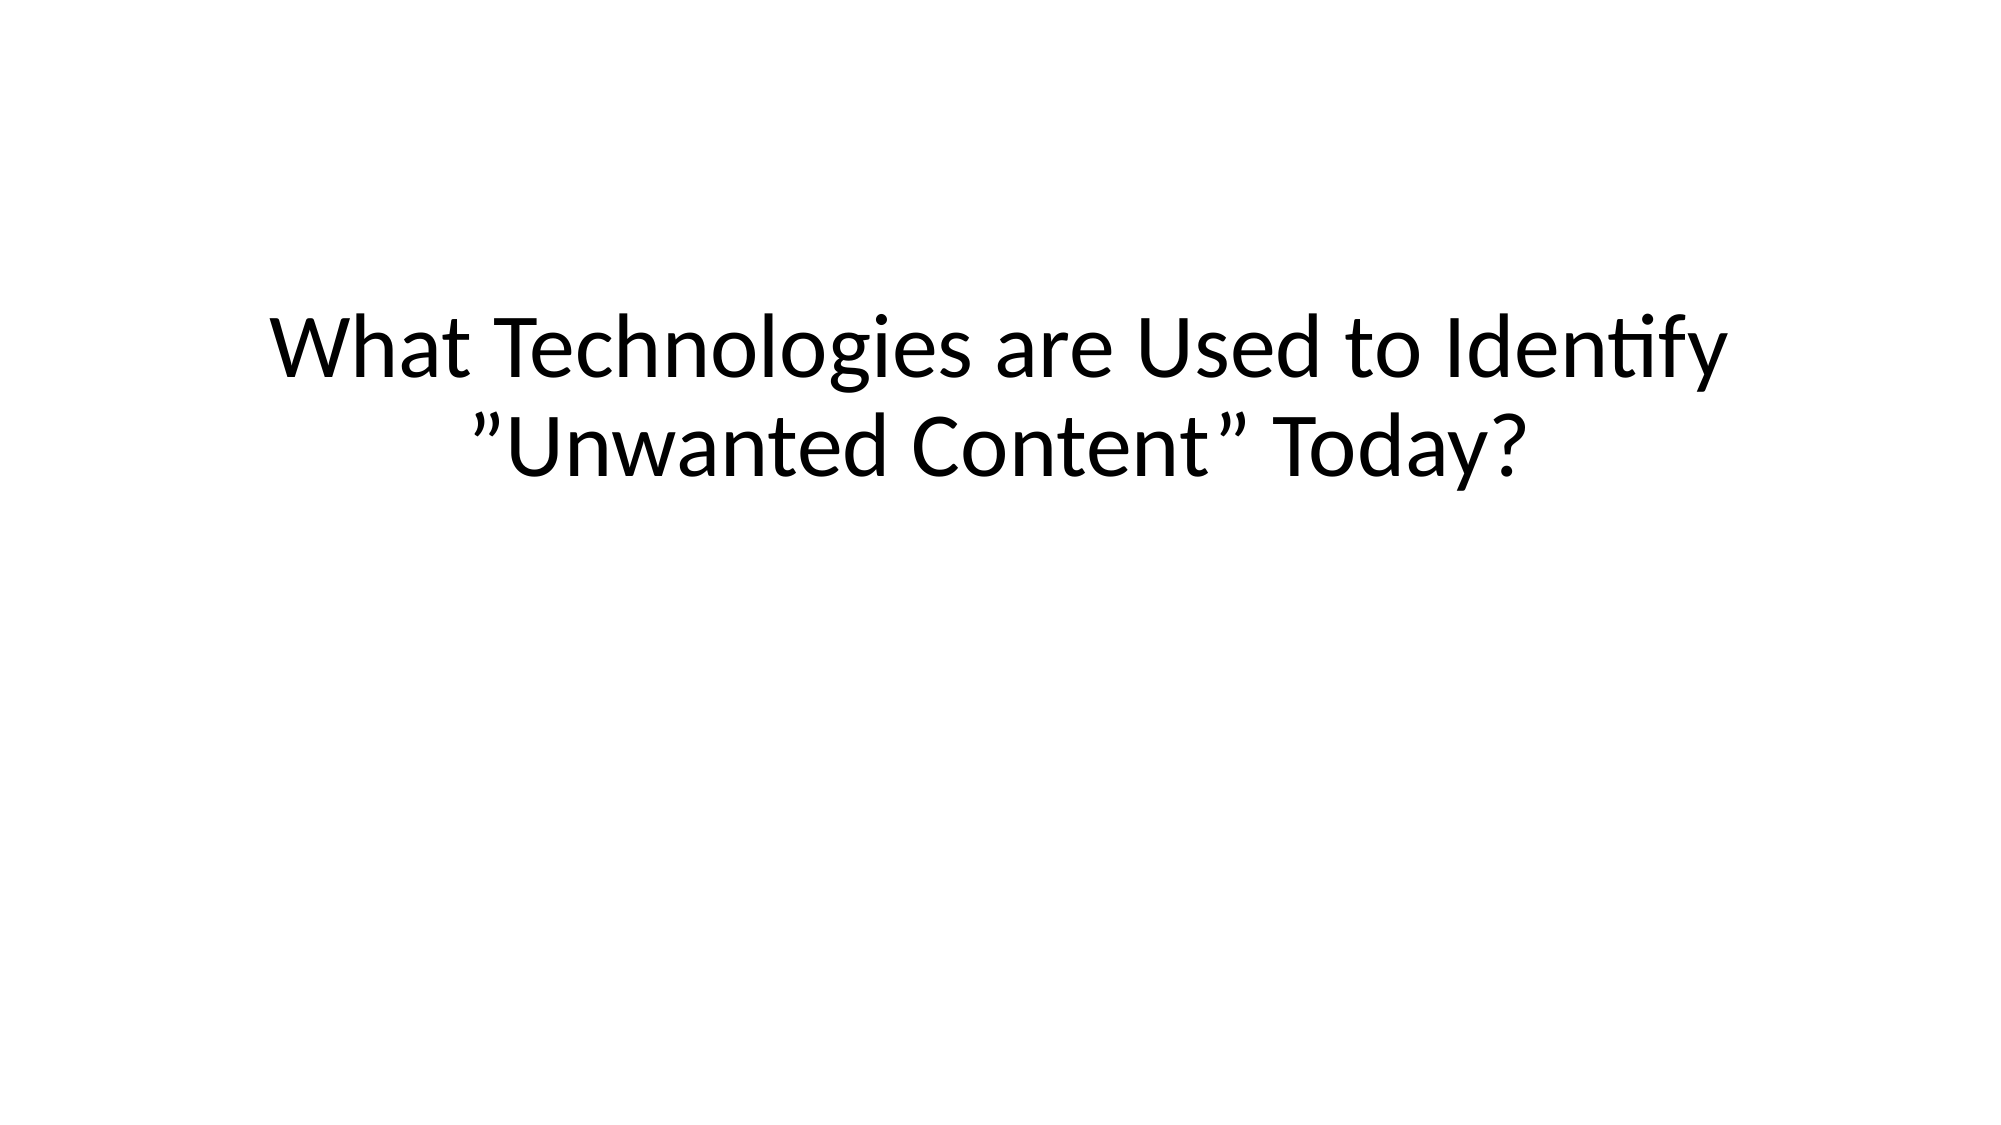

# What Technologies are Used to Identify ”Unwanted Content” Today?